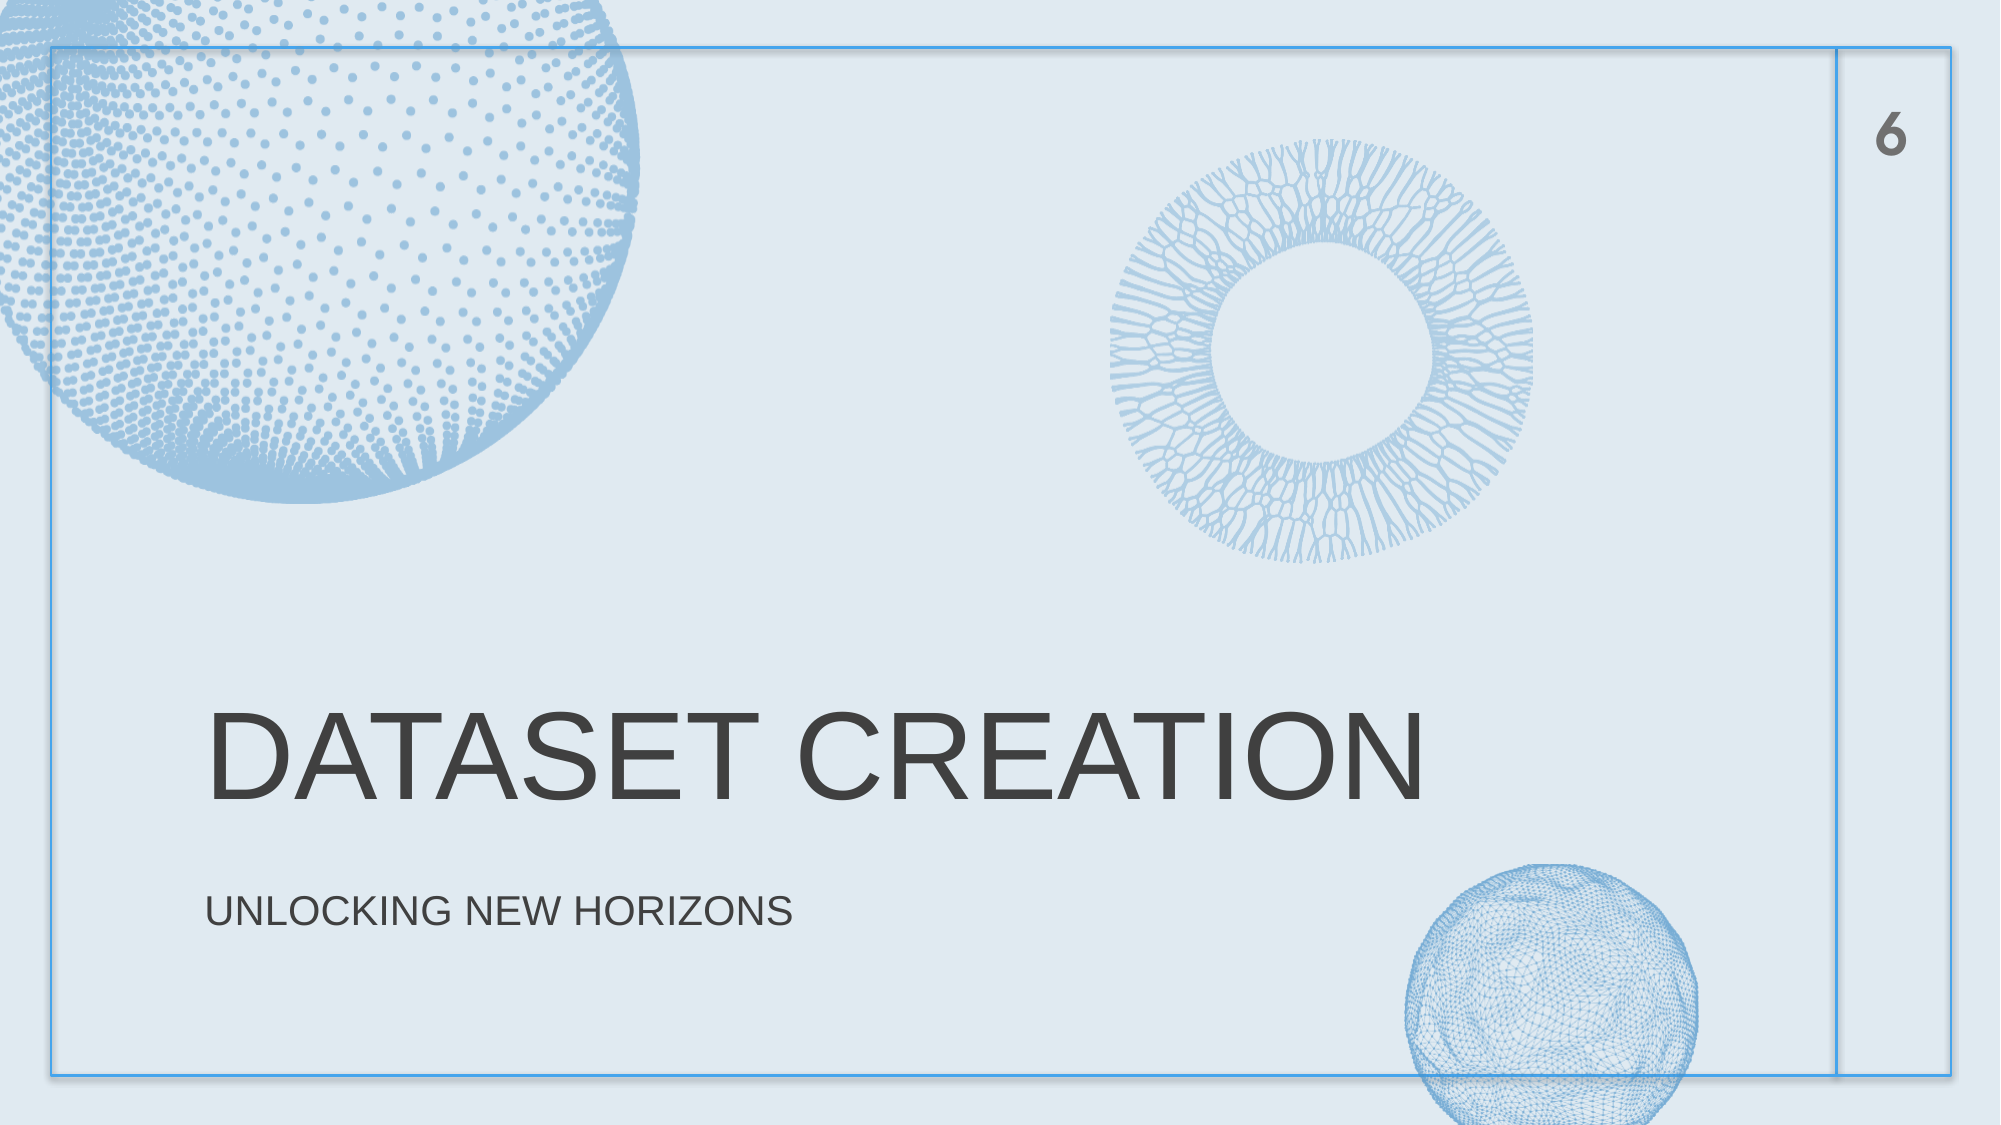

6
# DATASET CREATION
Unlocking new horizons